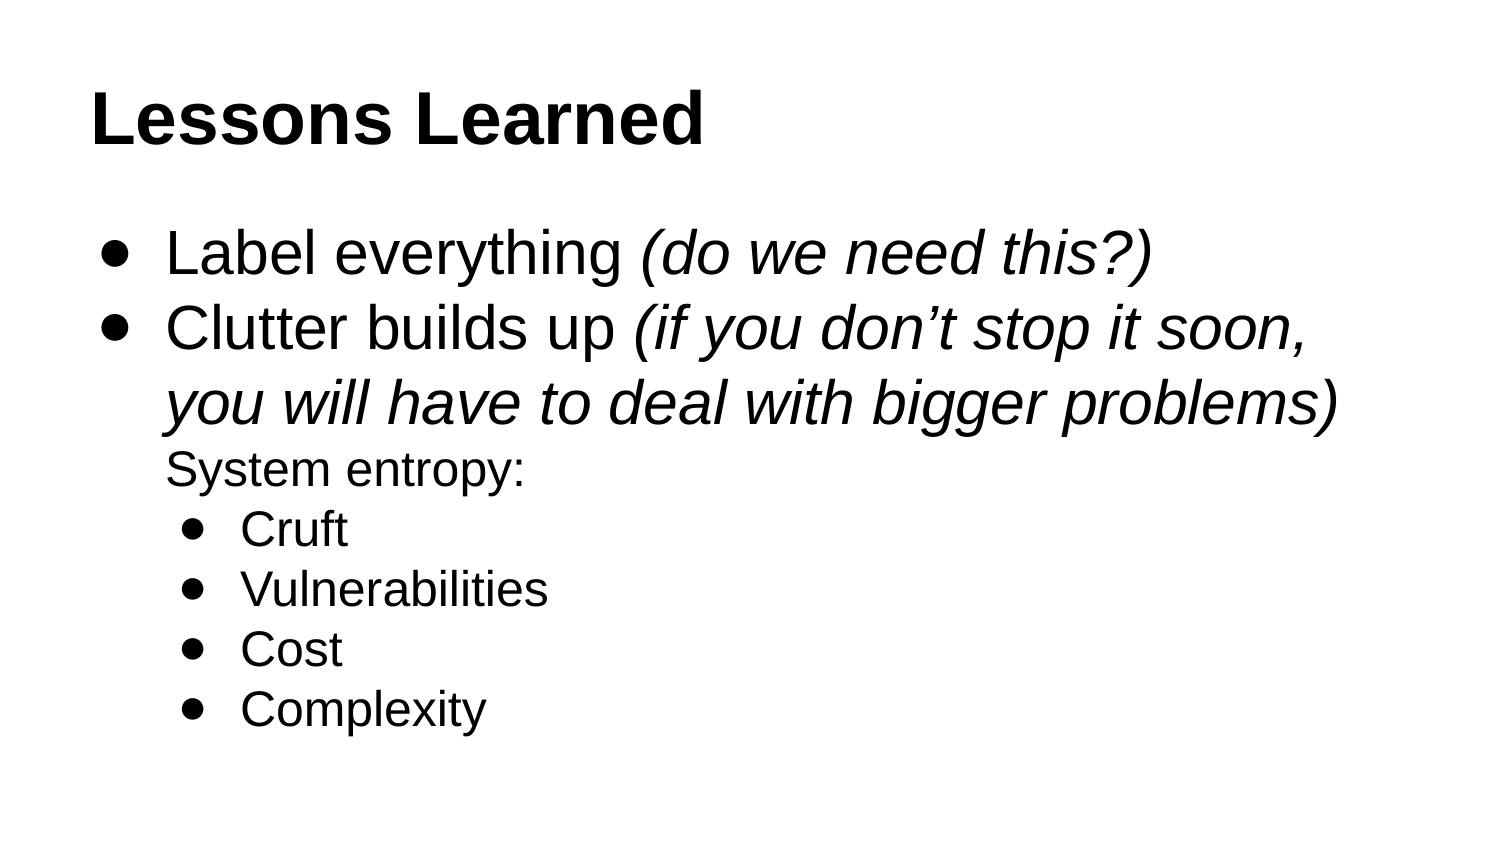

# Lessons Learned
Label everything (do we need this?)
Clutter builds up (if you don’t stop it soon, you will have to deal with bigger problems)
System entropy:
Cruft
Vulnerabilities
Cost
Complexity